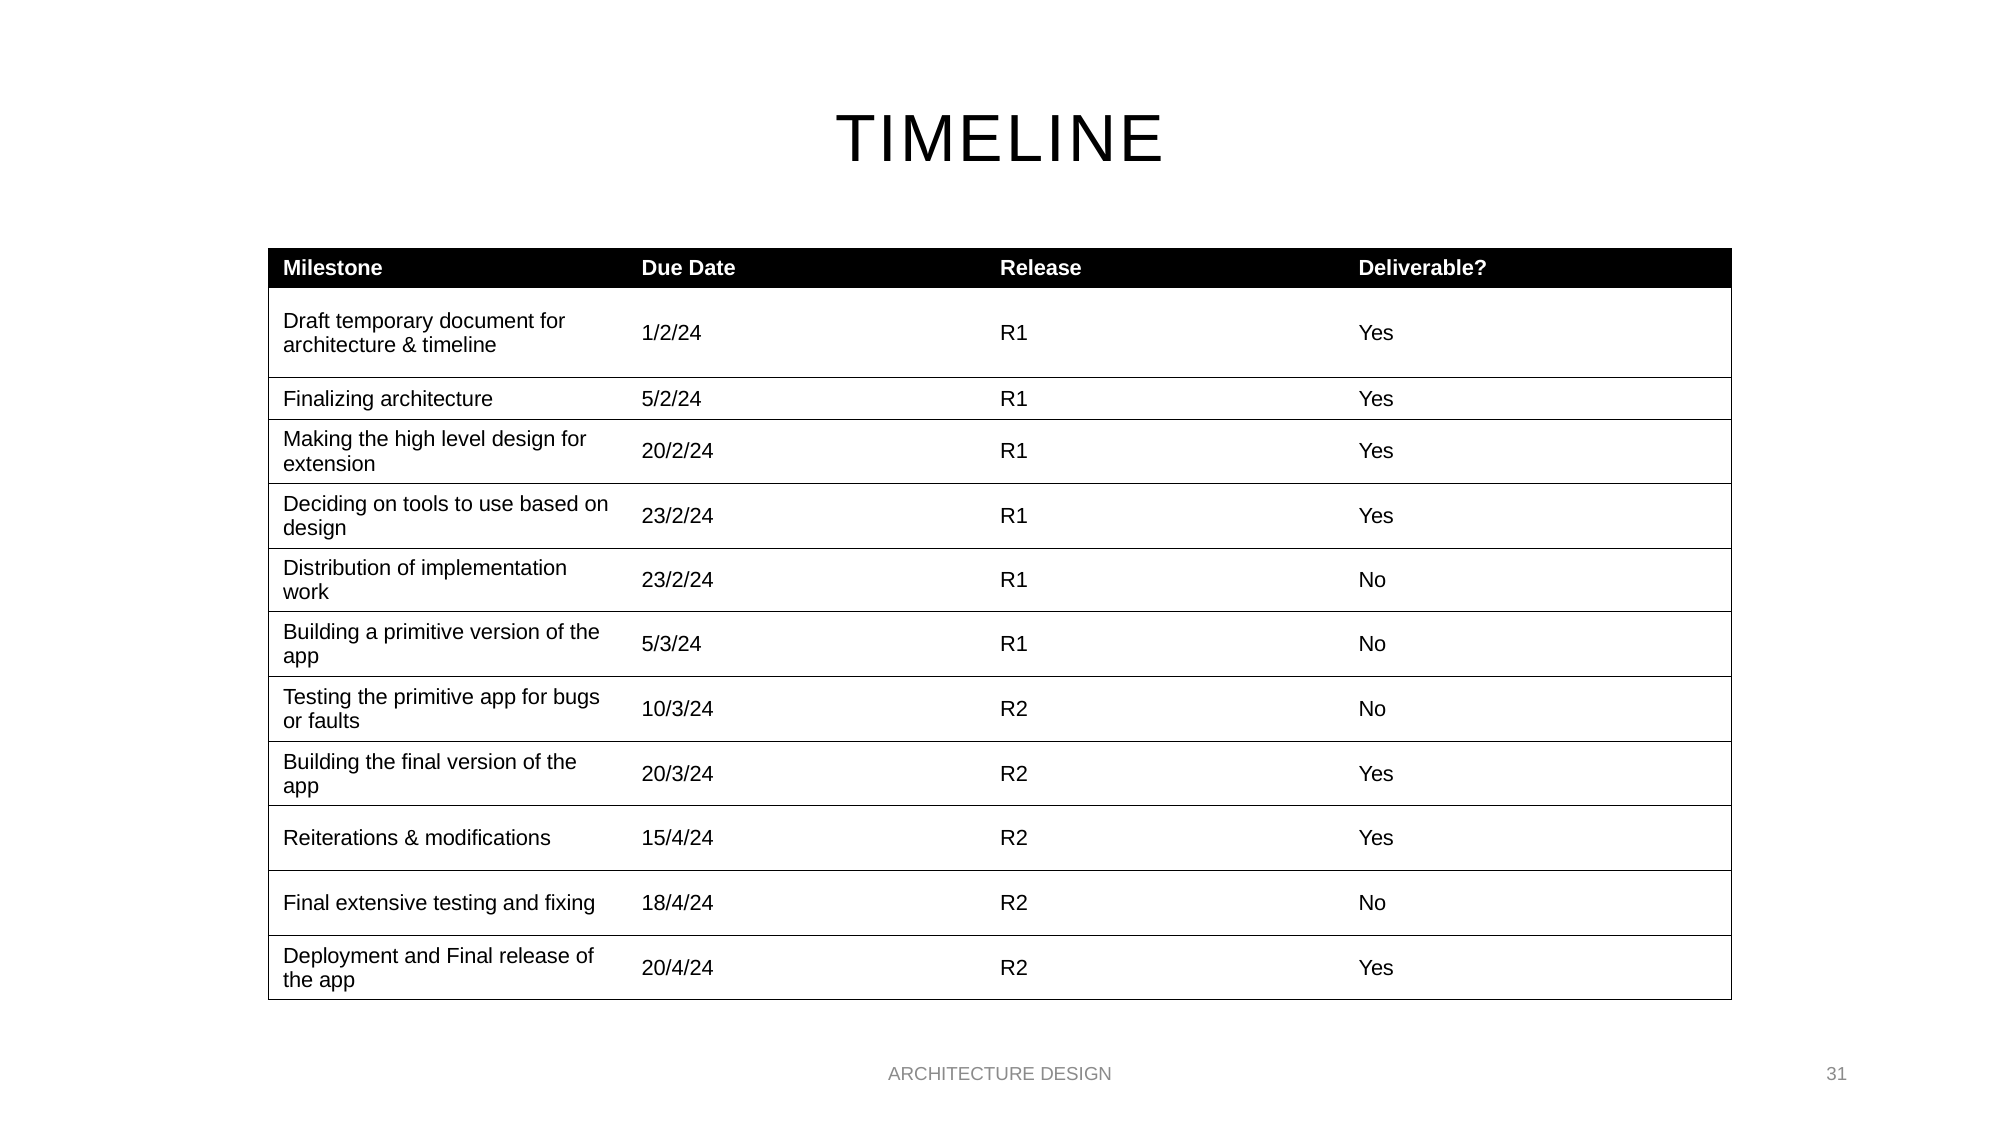

# TIMELINE
| Milestone | Due Date | Release | Deliverable? |
| --- | --- | --- | --- |
| Draft temporary document for architecture & timeline | 1/2/24 | R1 | Yes |
| Finalizing architecture | 5/2/24 | R1 | Yes |
| Making the high level design for extension | 20/2/24 | R1 | Yes |
| Deciding on tools to use based on design | 23/2/24 | R1 | Yes |
| Distribution of implementation work | 23/2/24 | R1 | No |
| Building a primitive version of the app | 5/3/24 | R1 | No |
| Testing the primitive app for bugs or faults | 10/3/24 | R2 | No |
| Building the final version of the app | 20/3/24 | R2 | Yes |
| Reiterations & modifications | 15/4/24 | R2 | Yes |
| Final extensive testing and fixing | 18/4/24 | R2 | No |
| Deployment and Final release of the app | 20/4/24 | R2 | Yes |
ARCHITECTURE DESIGN
31